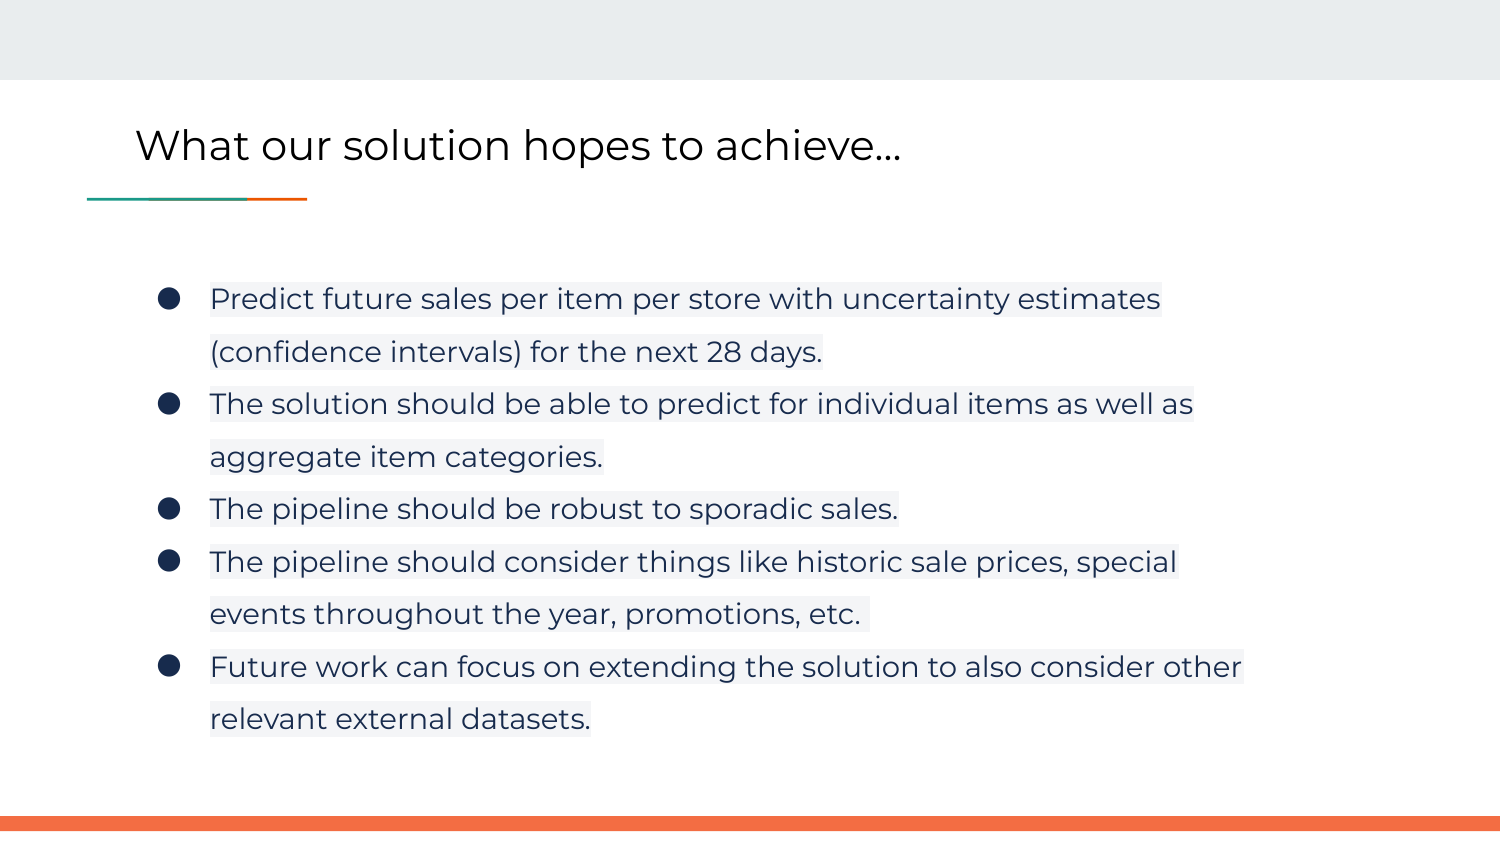

# What our solution hopes to achieve…
Predict future sales per item per store with uncertainty estimates (confidence intervals) for the next 28 days.
The solution should be able to predict for individual items as well as aggregate item categories.
The pipeline should be robust to sporadic sales.
The pipeline should consider things like historic sale prices, special events throughout the year, promotions, etc.
Future work can focus on extending the solution to also consider other relevant external datasets.